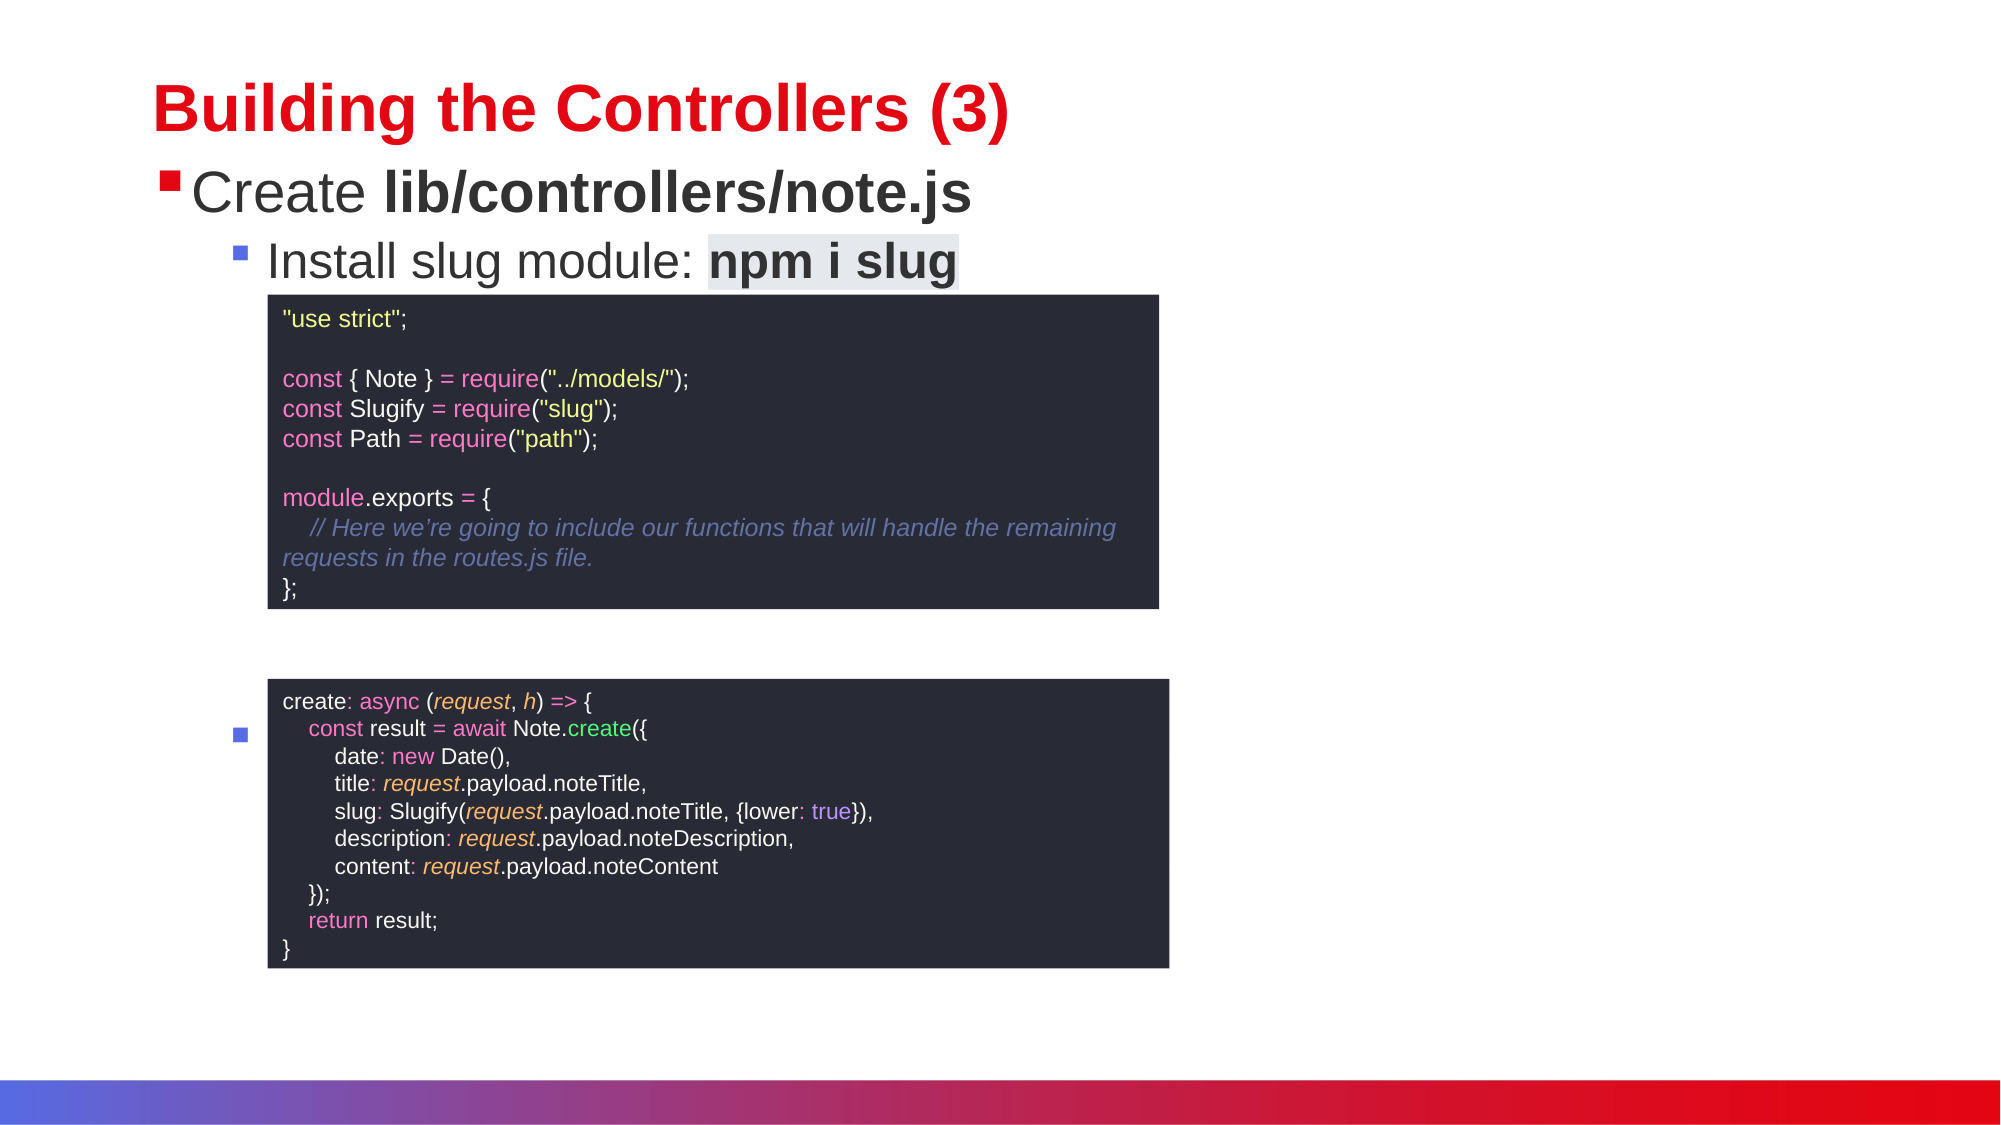

# Building the Controllers (3)
Create lib/controllers/note.js
Install slug module: npm i slug

“create” function:

"use strict";
const { Note } = require("../models/");
const Slugify = require("slug");
const Path = require("path");
module.exports = {
    // Here we’re going to include our functions that will handle the remaining requests in the routes.js file.
};
create: async (request, h) => {
    const result = await Note.create({
        date: new Date(),
        title: request.payload.noteTitle,
        slug: Slugify(request.payload.noteTitle, {lower: true}),
        description: request.payload.noteDescription,
        content: request.payload.noteContent
    });
    return result;
}